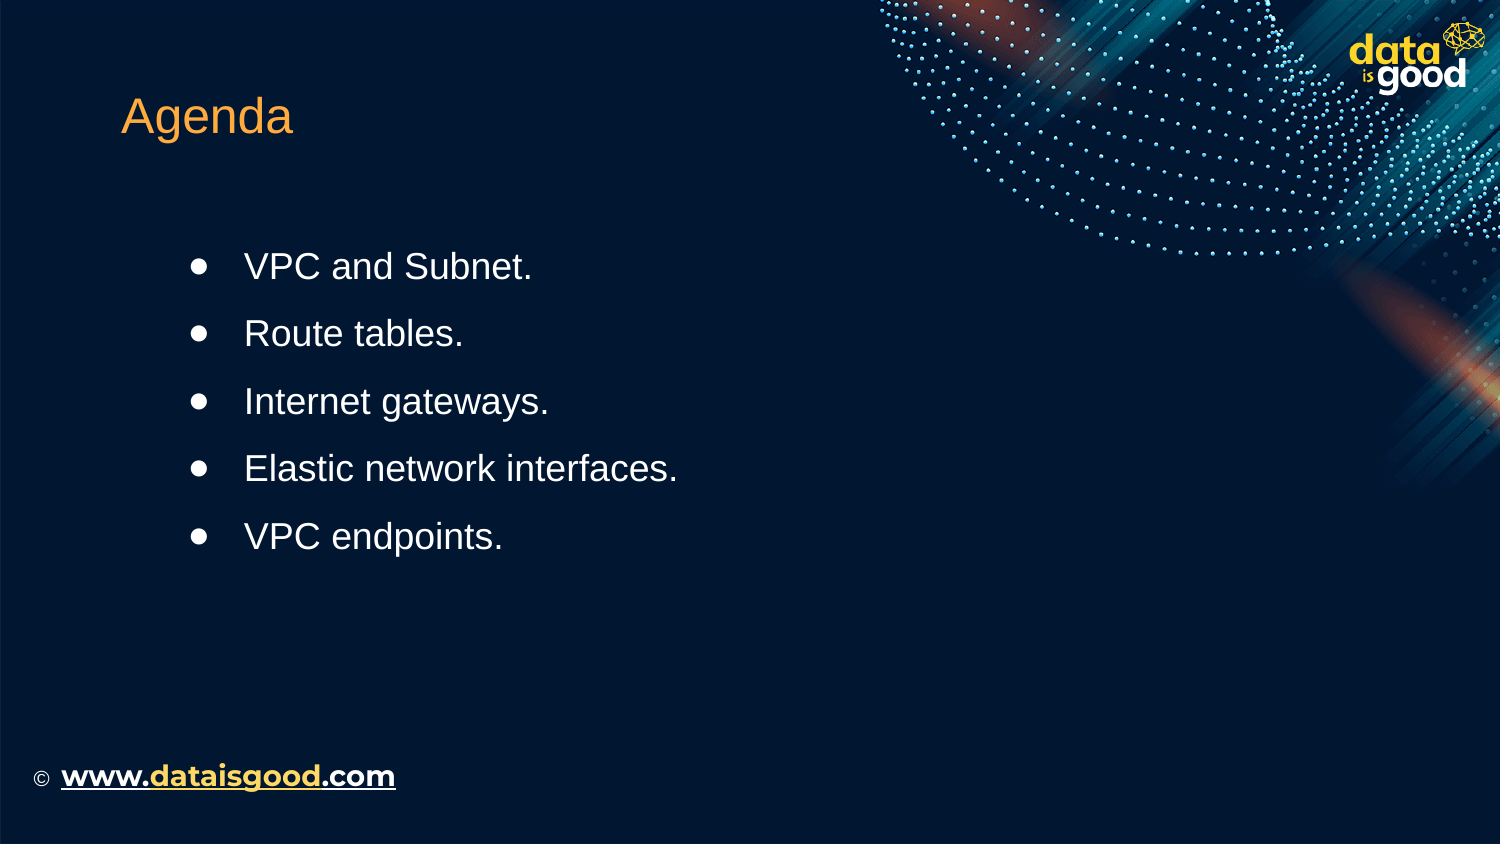

# Agenda
VPC and Subnet.
Route tables.
Internet gateways.
Elastic network interfaces.
VPC endpoints.